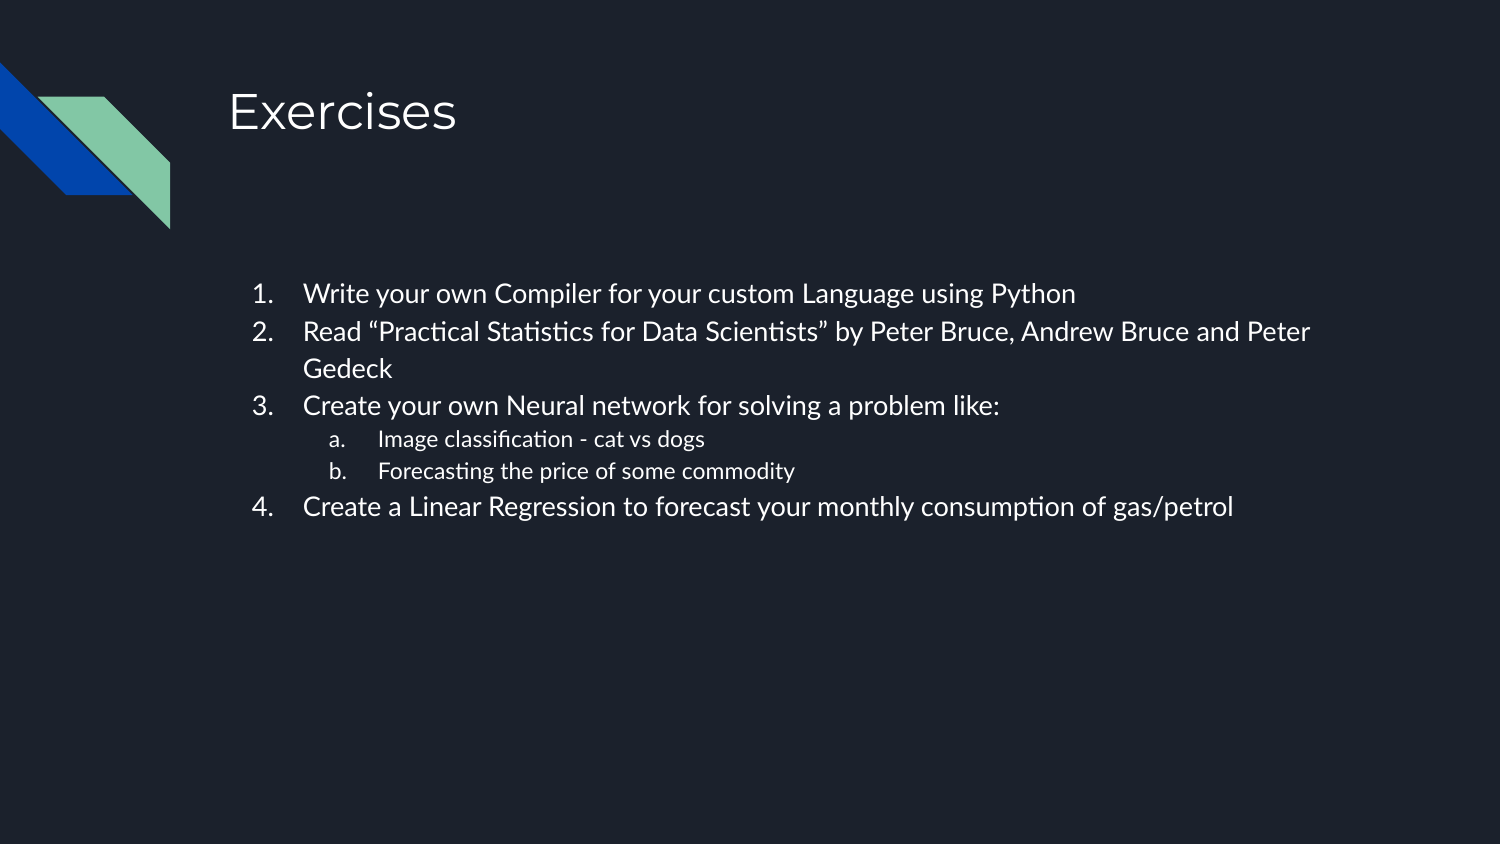

# Exercises
Write your own Compiler for your custom Language using Python
Read “Practical Statistics for Data Scientists” by Peter Bruce, Andrew Bruce and Peter Gedeck
Create your own Neural network for solving a problem like:
Image classification - cat vs dogs
Forecasting the price of some commodity
Create a Linear Regression to forecast your monthly consumption of gas/petrol